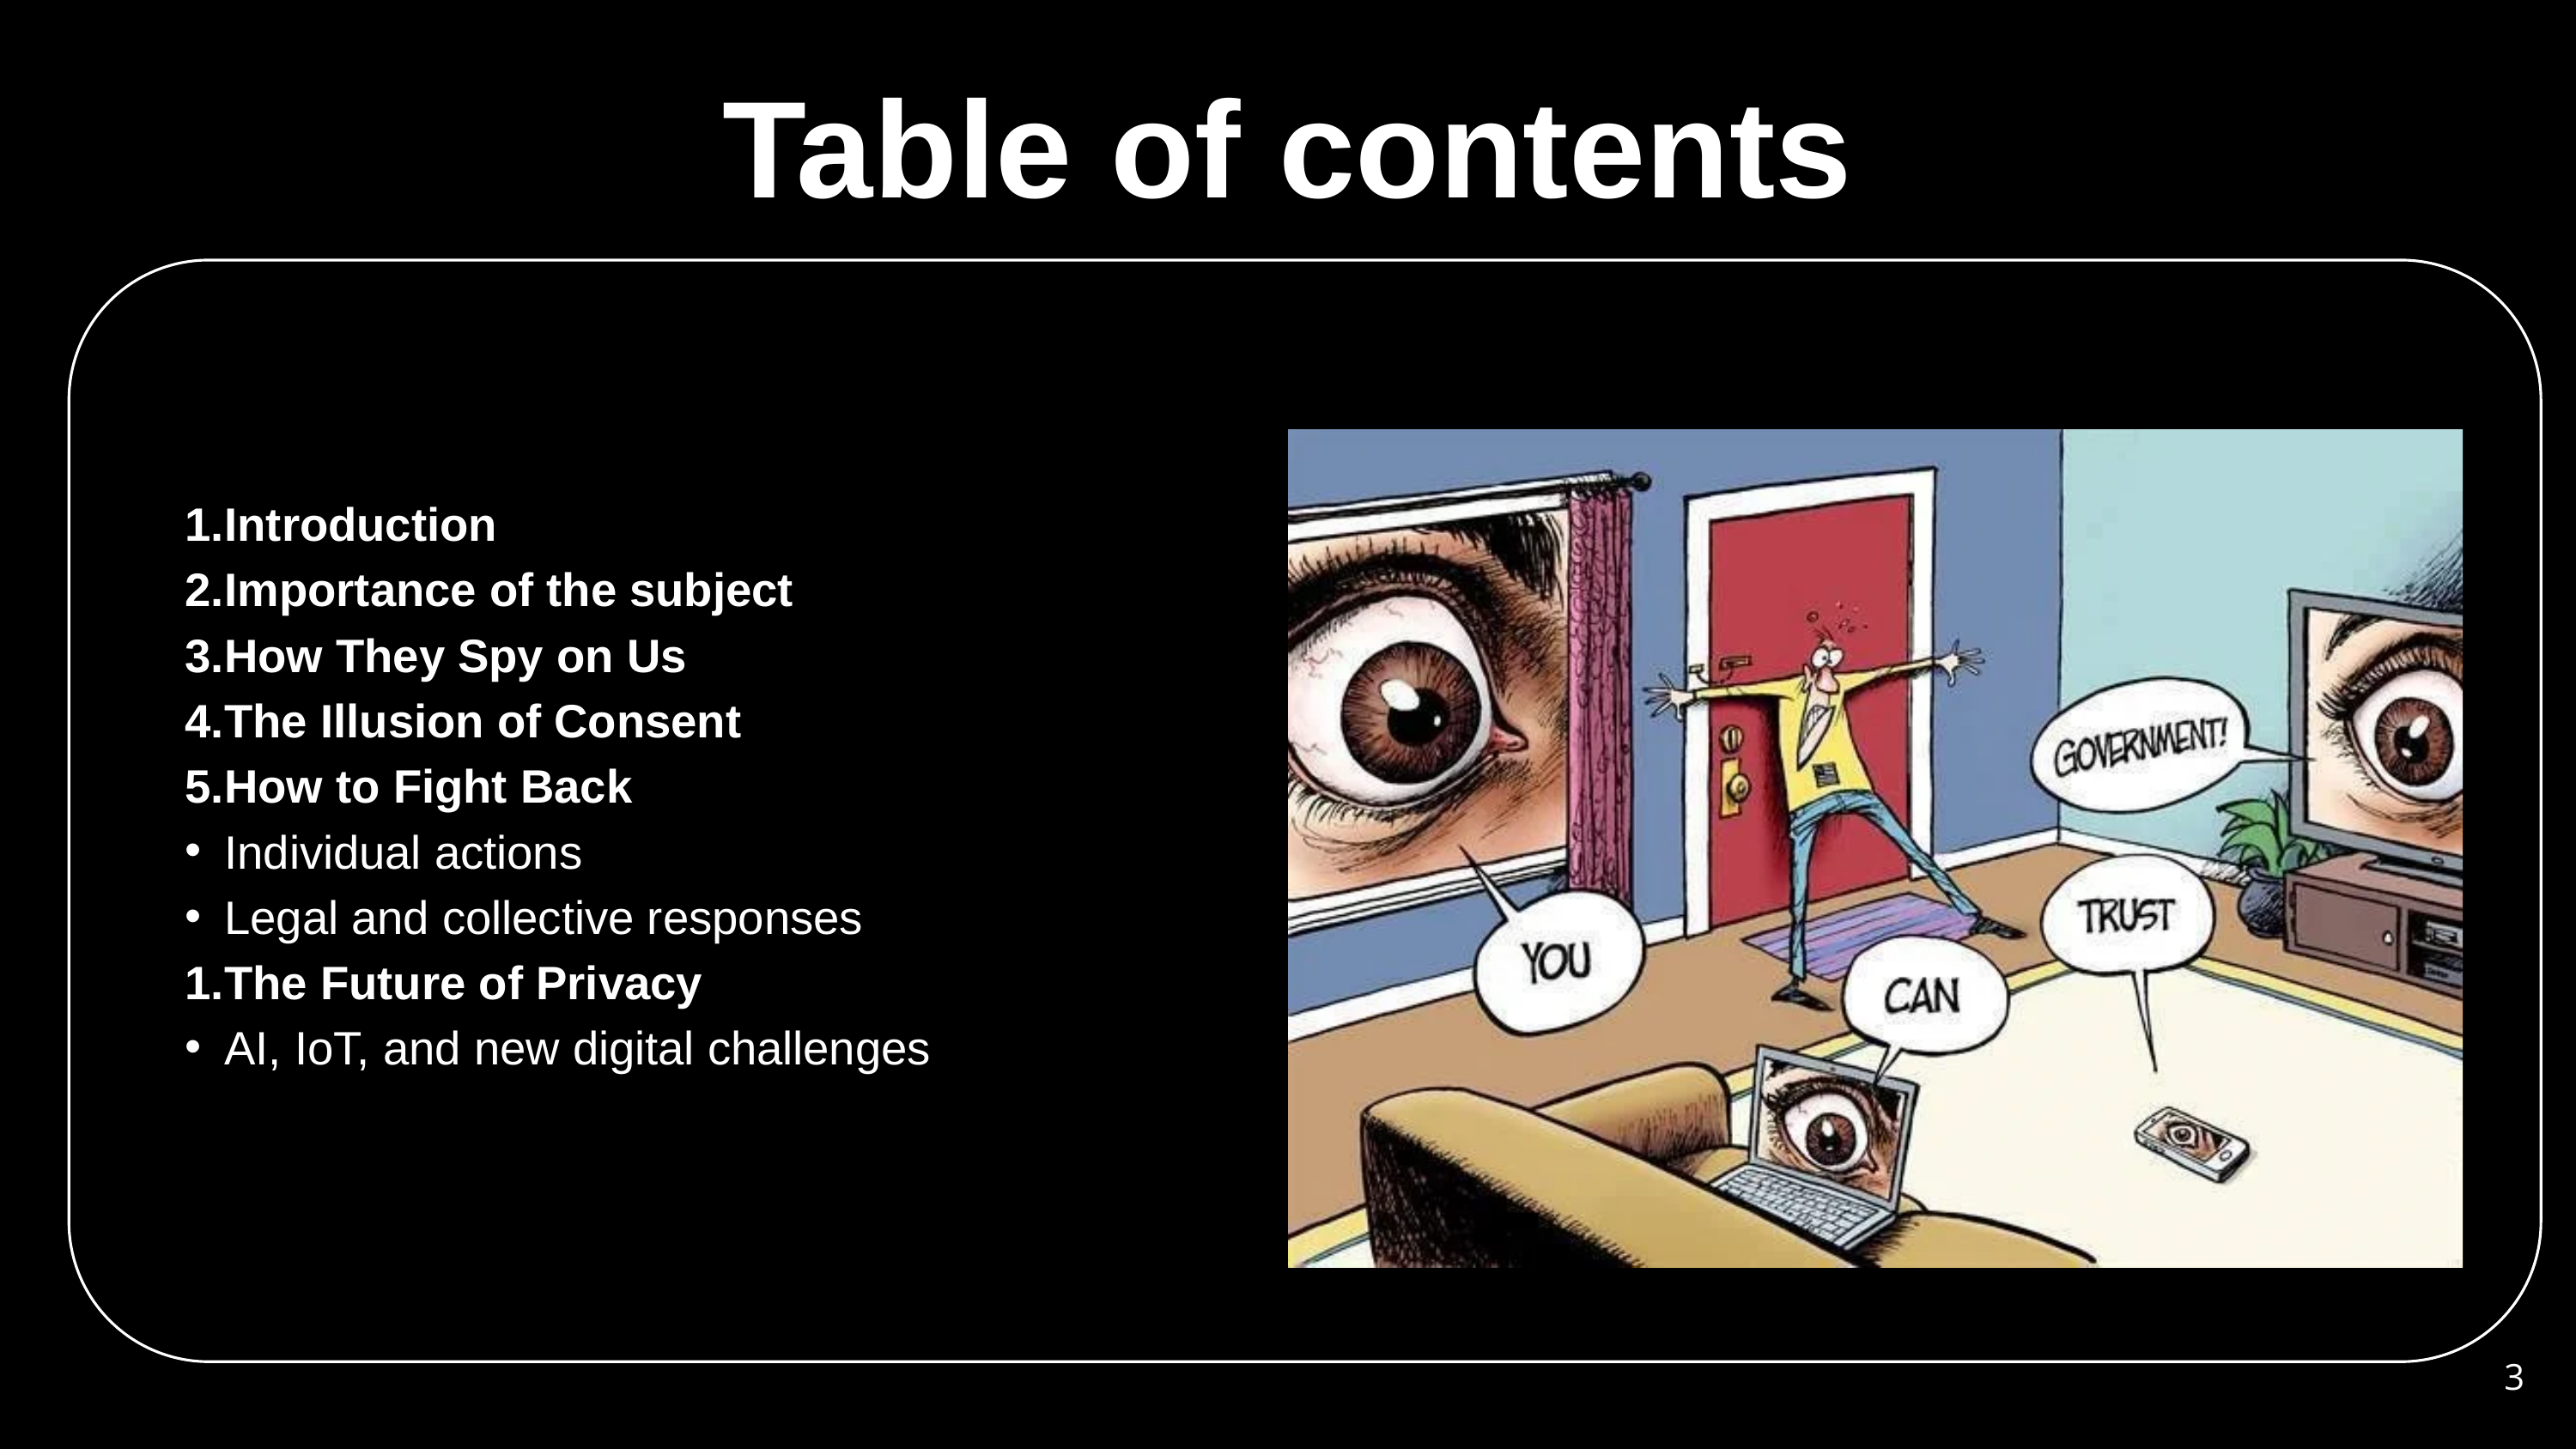

Table of contents

Introduction
Importance of the subject
How They Spy on Us
The Illusion of Consent
How to Fight Back
Individual actions
Legal and collective responses
The Future of Privacy
AI, IoT, and new digital challenges
3